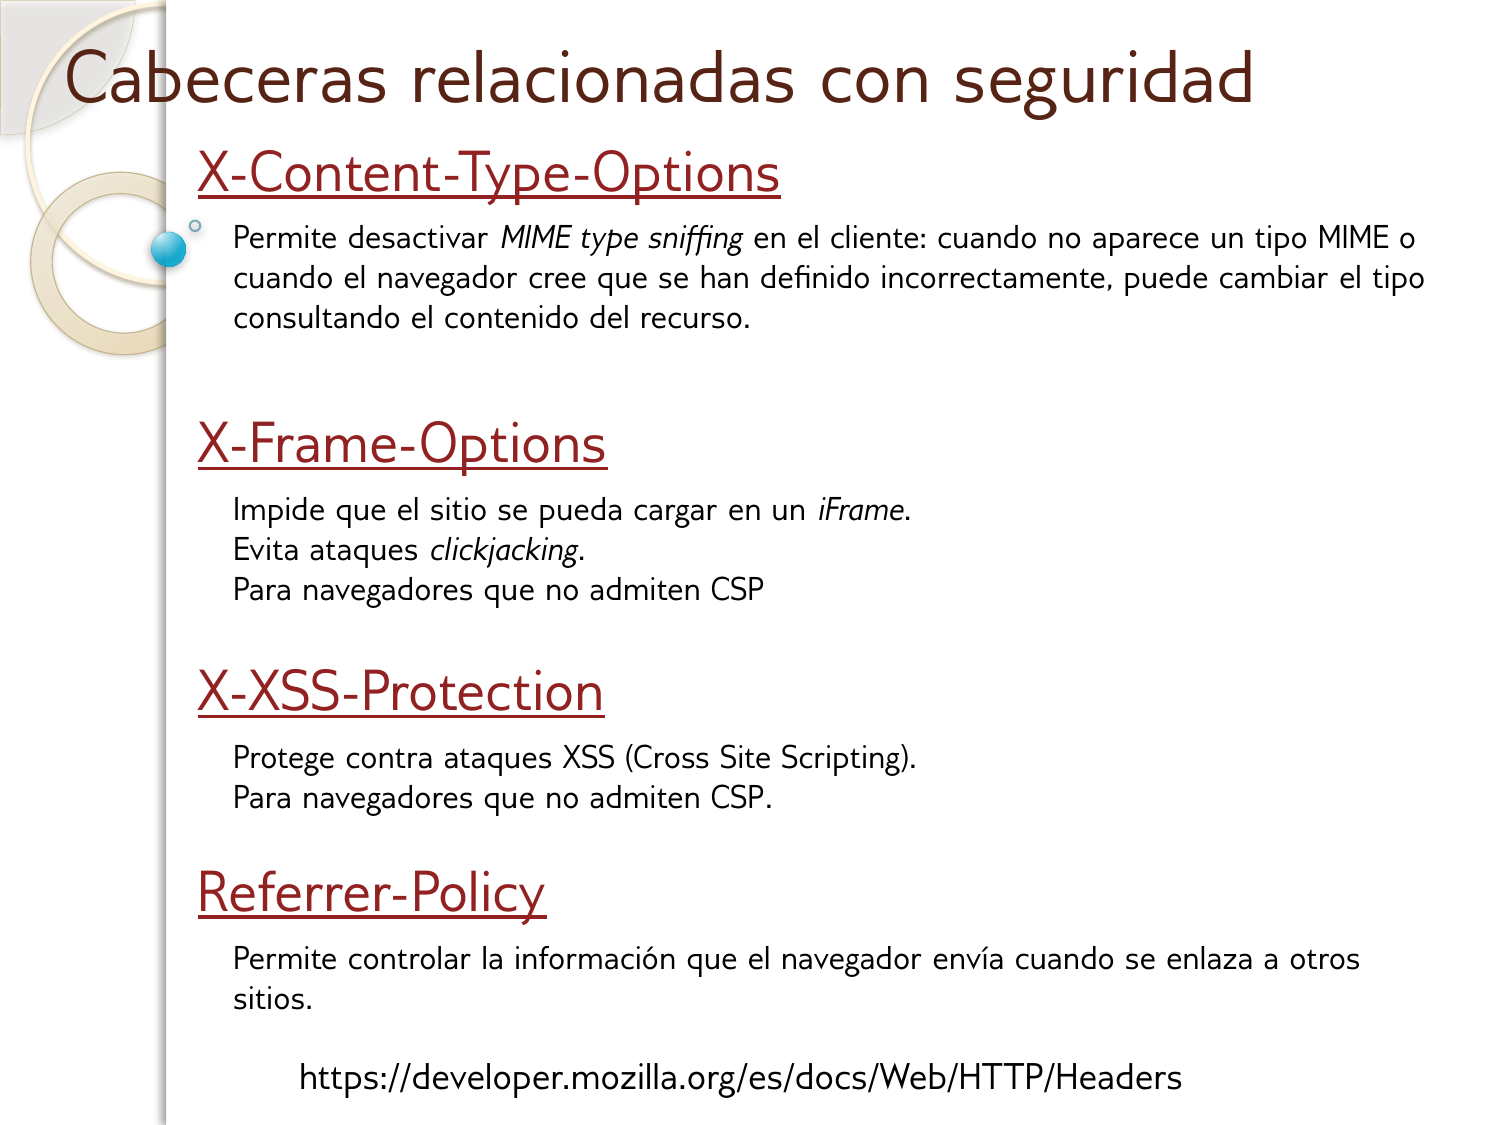

Cabeceras relacionadas con seguridad
X-Content-Type-Options
Permite desactivar MIME type sniffing en el cliente: cuando no aparece un tipo MIME o cuando el navegador cree que se han definido incorrectamente, puede cambiar el tipo consultando el contenido del recurso.
X-Frame-Options
Impide que el sitio se pueda cargar en un iFrame.
Evita ataques clickjacking.
Para navegadores que no admiten CSP
X-XSS-Protection
Protege contra ataques XSS (Cross Site Scripting).
Para navegadores que no admiten CSP.
Referrer-Policy
Permite controlar la información que el navegador envía cuando se enlaza a otros sitios.
https://developer.mozilla.org/es/docs/Web/HTTP/Headers